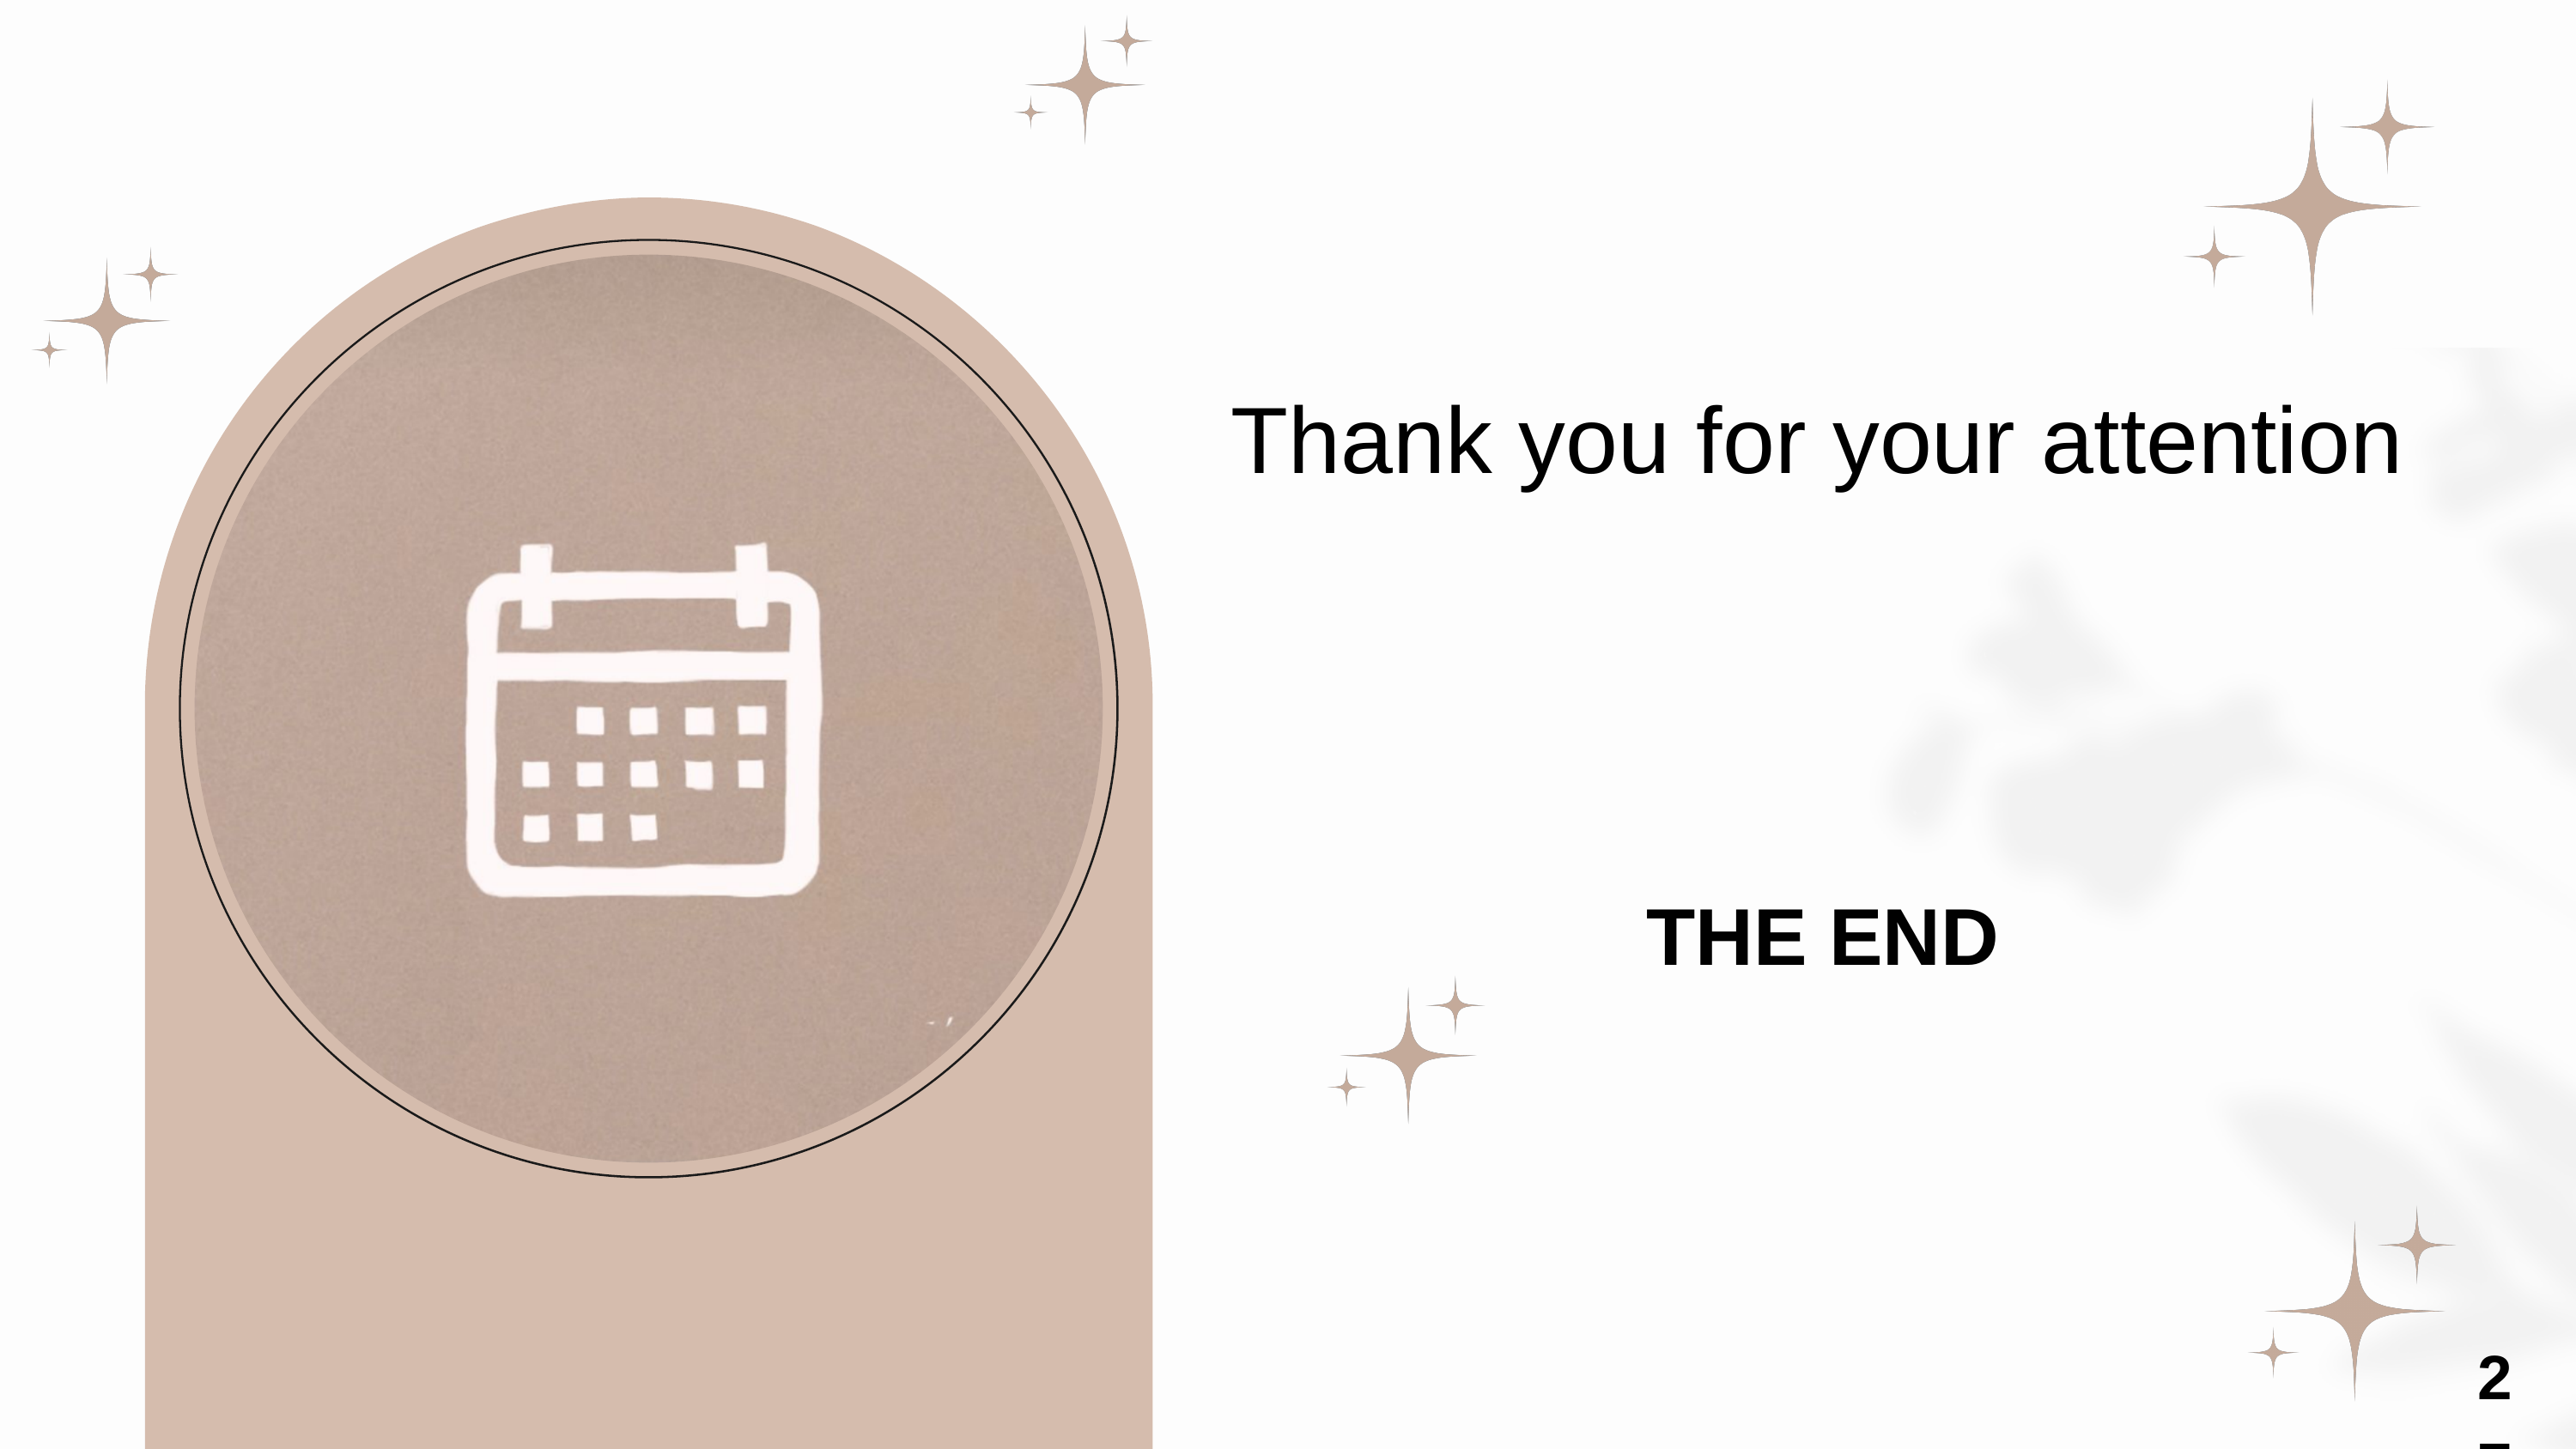

Thank you for your attention

THE END

27